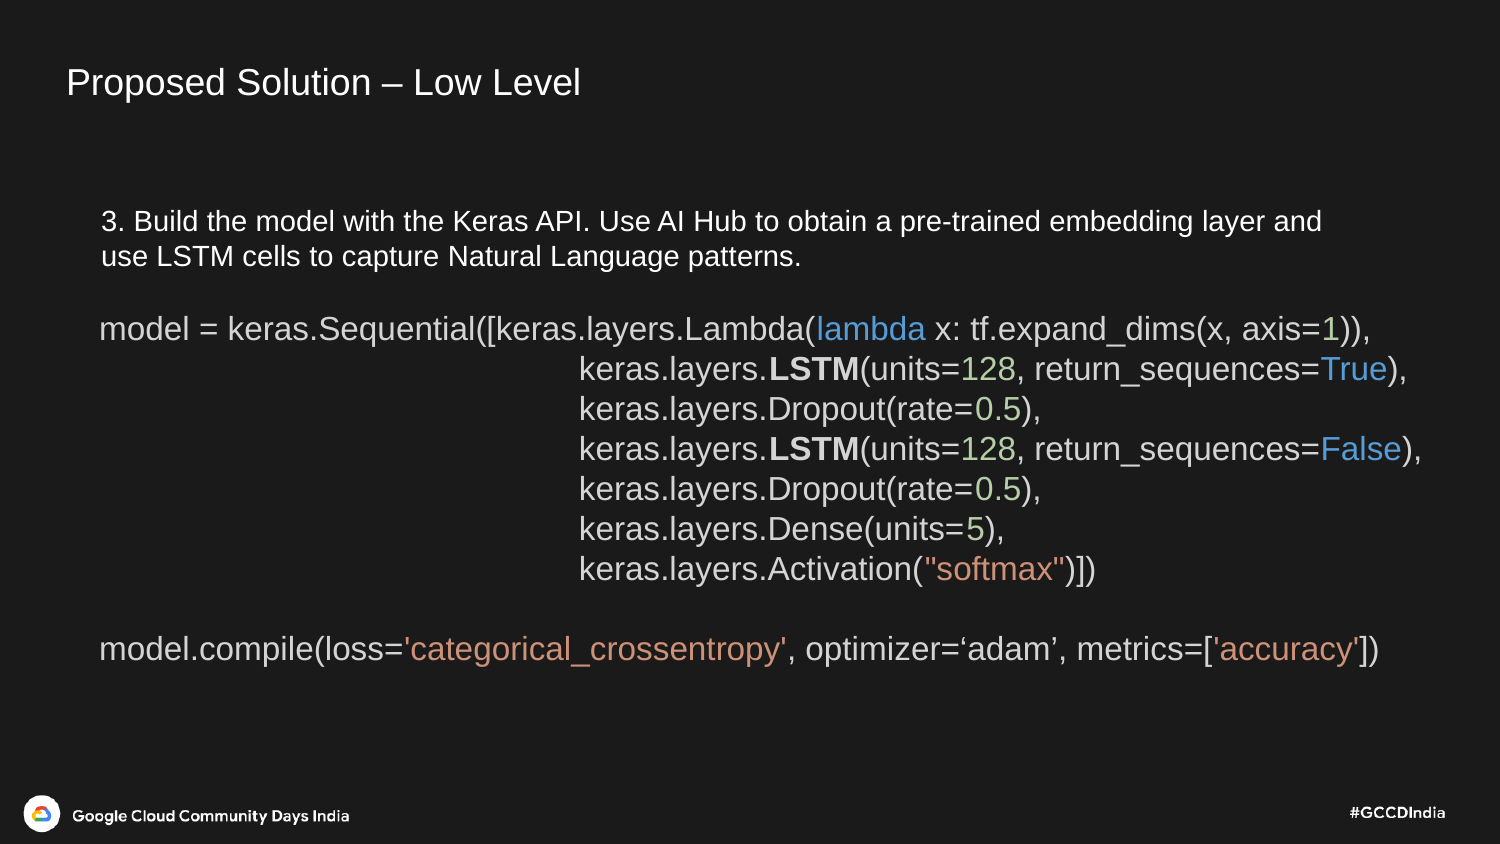

# Proposed Solution – Low Level
3. Build the model with the Keras API. Use AI Hub to obtain a pre-trained embedding layer and
use LSTM cells to capture Natural Language patterns.
model = keras.Sequential([keras.layers.Lambda(lambda x: tf.expand_dims(x, axis=1)),
                                                    keras.layers.LSTM(units=128, return_sequences=True),
                                                    keras.layers.Dropout(rate=0.5),
                                                    keras.layers.LSTM(units=128, return_sequences=False),
                                                    keras.layers.Dropout(rate=0.5),
                                                    keras.layers.Dense(units=5),
                                                    keras.layers.Activation("softmax")])

model.compile(loss='categorical_crossentropy', optimizer=‘adam’, metrics=['accuracy'])